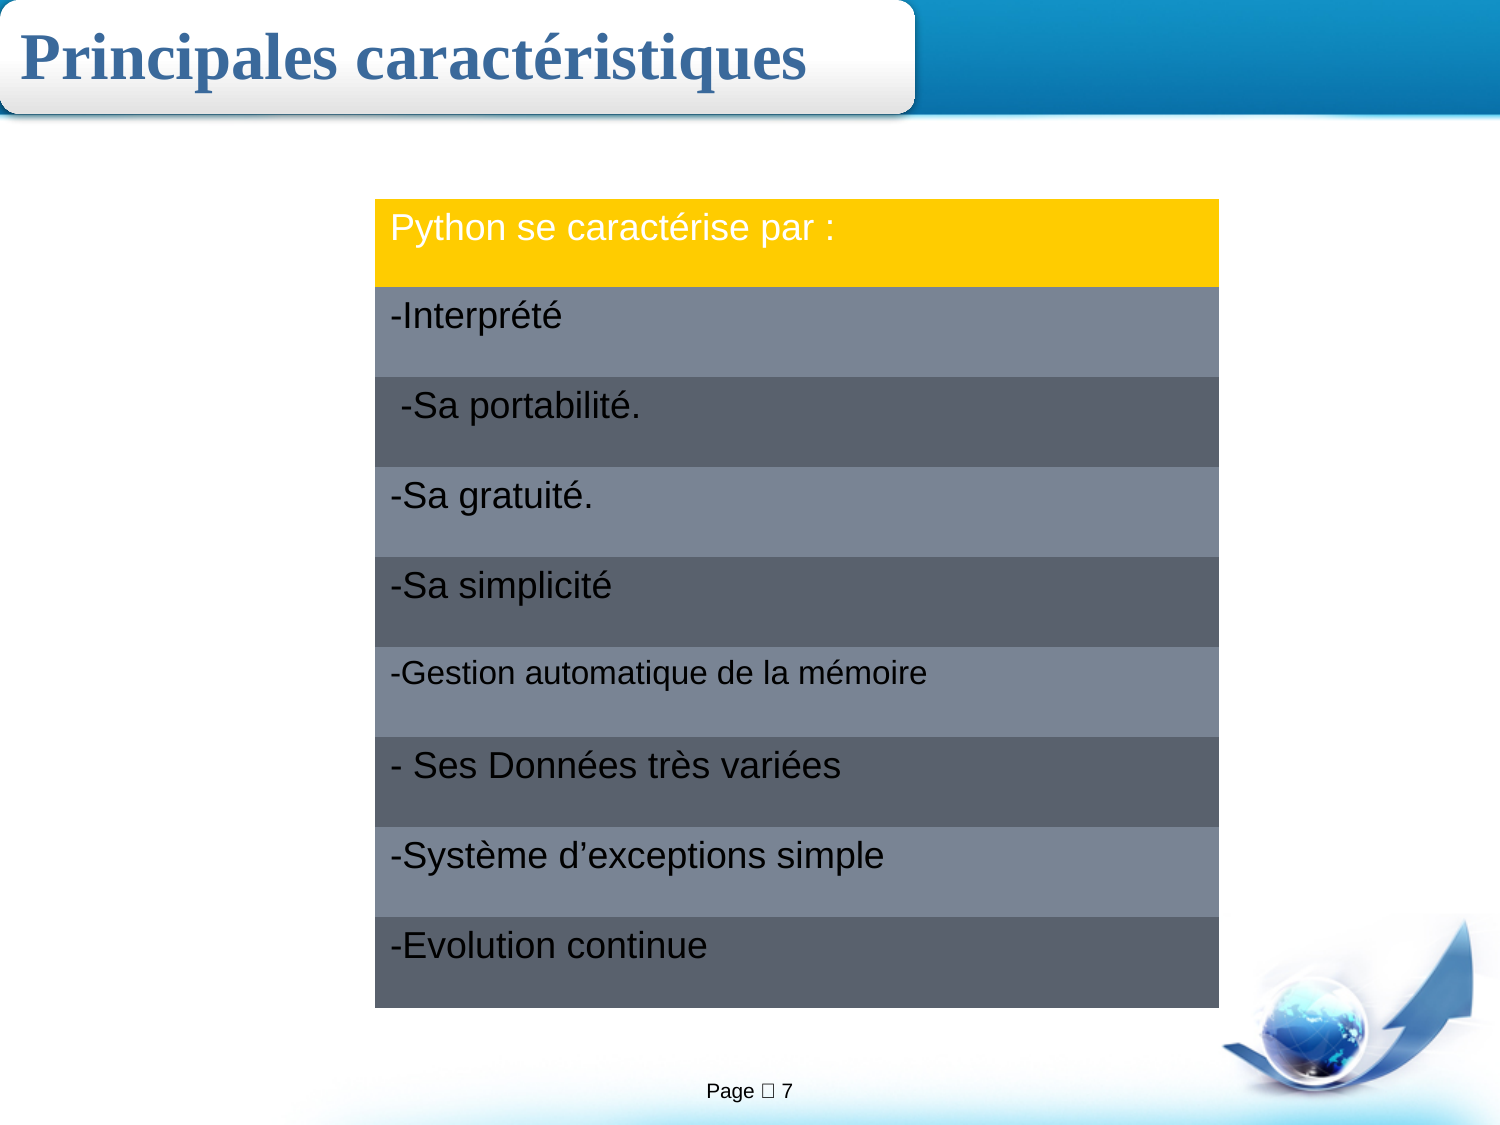

Principales caractéristiques
| Python se caractérise par : |
| --- |
| -Interprété |
| -Sa portabilité. |
| -Sa gratuité. |
| -Sa simplicité |
| -Gestion automatique de la mémoire |
| - Ses Données très variées |
| -Système d’exceptions simple |
| -Evolution continue |